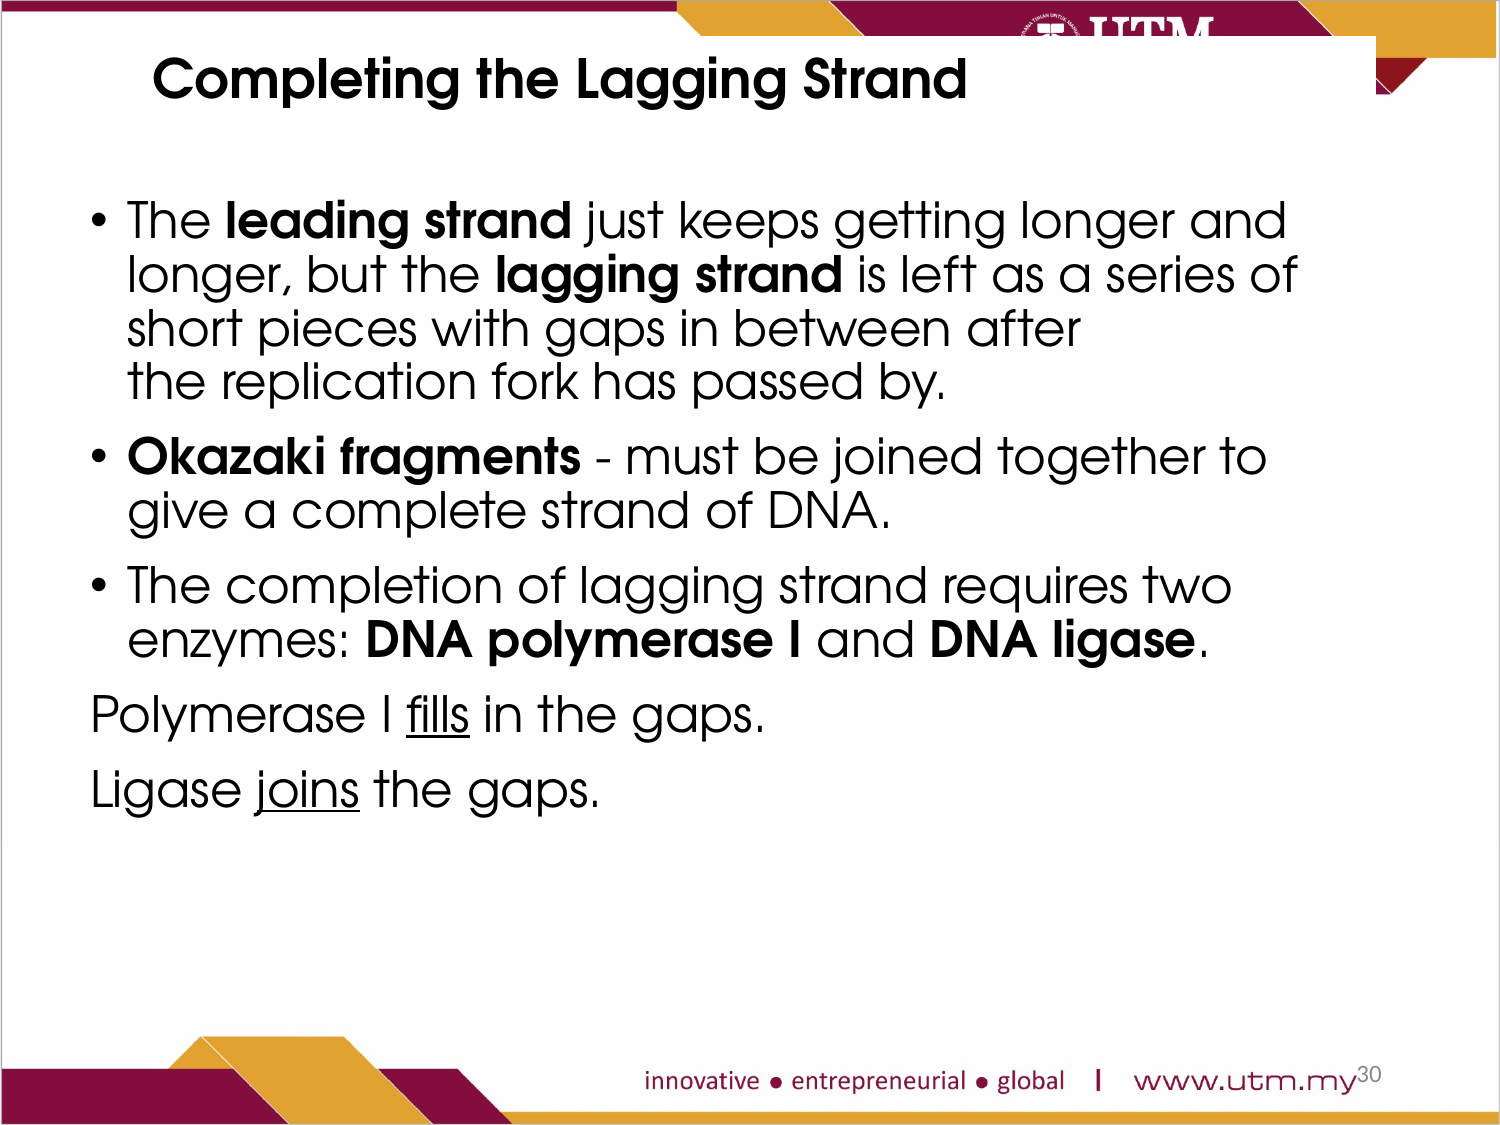

# Completing the Lagging Strand
The leading strand just keeps getting longer and longer, but the lagging strand is left as a series of short pieces with gaps in between after the replication fork has passed by.
Okazaki fragments - must be joined together to give a complete strand of DNA.
The completion of lagging strand requires two enzymes: DNA polymerase I and DNA ligase.
Polymerase I fills in the gaps.
Ligase joins the gaps.
30